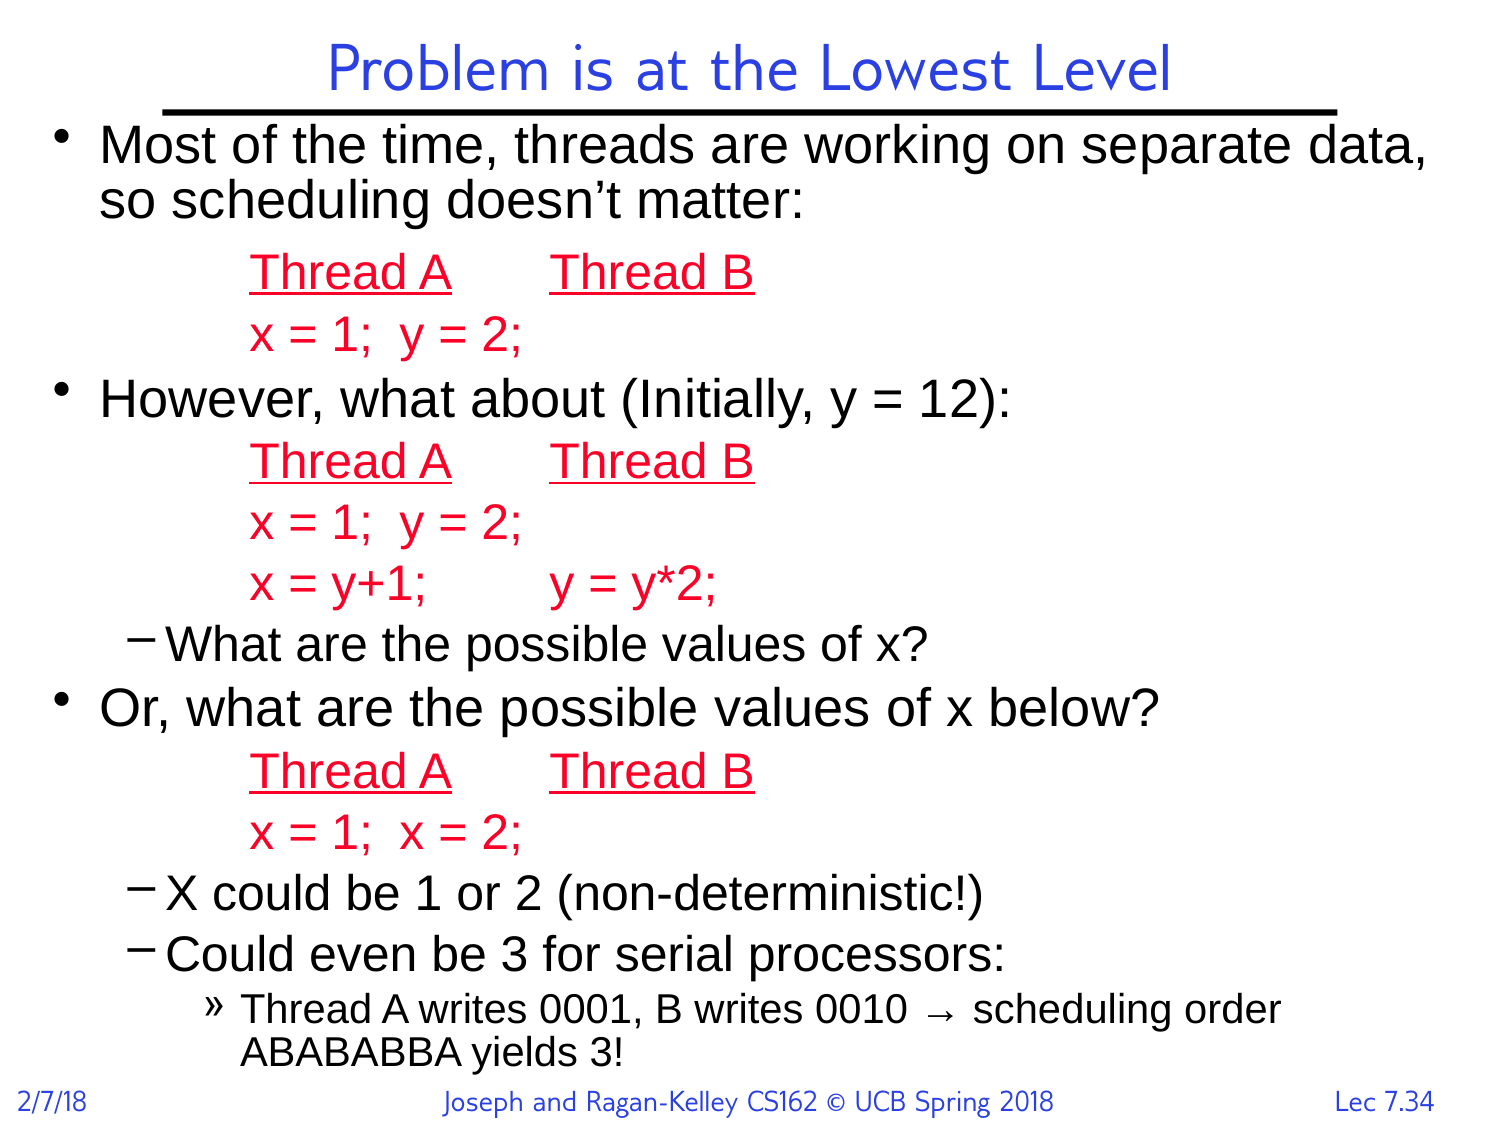

# Problem is at the Lowest Level
Most of the time, threads are working on separate data, so scheduling doesn’t matter:
		Thread A	Thread B
		x = 1;	y = 2;
However, what about (Initially, y = 12):
		Thread A	Thread B
		x = 1;	y = 2;
		x = y+1;	y = y*2;
What are the possible values of x?
Or, what are the possible values of x below?
		Thread A	Thread B
		x = 1;	x = 2;
X could be 1 or 2 (non-deterministic!)
Could even be 3 for serial processors:
Thread A writes 0001, B writes 0010 → scheduling order ABABABBA yields 3!